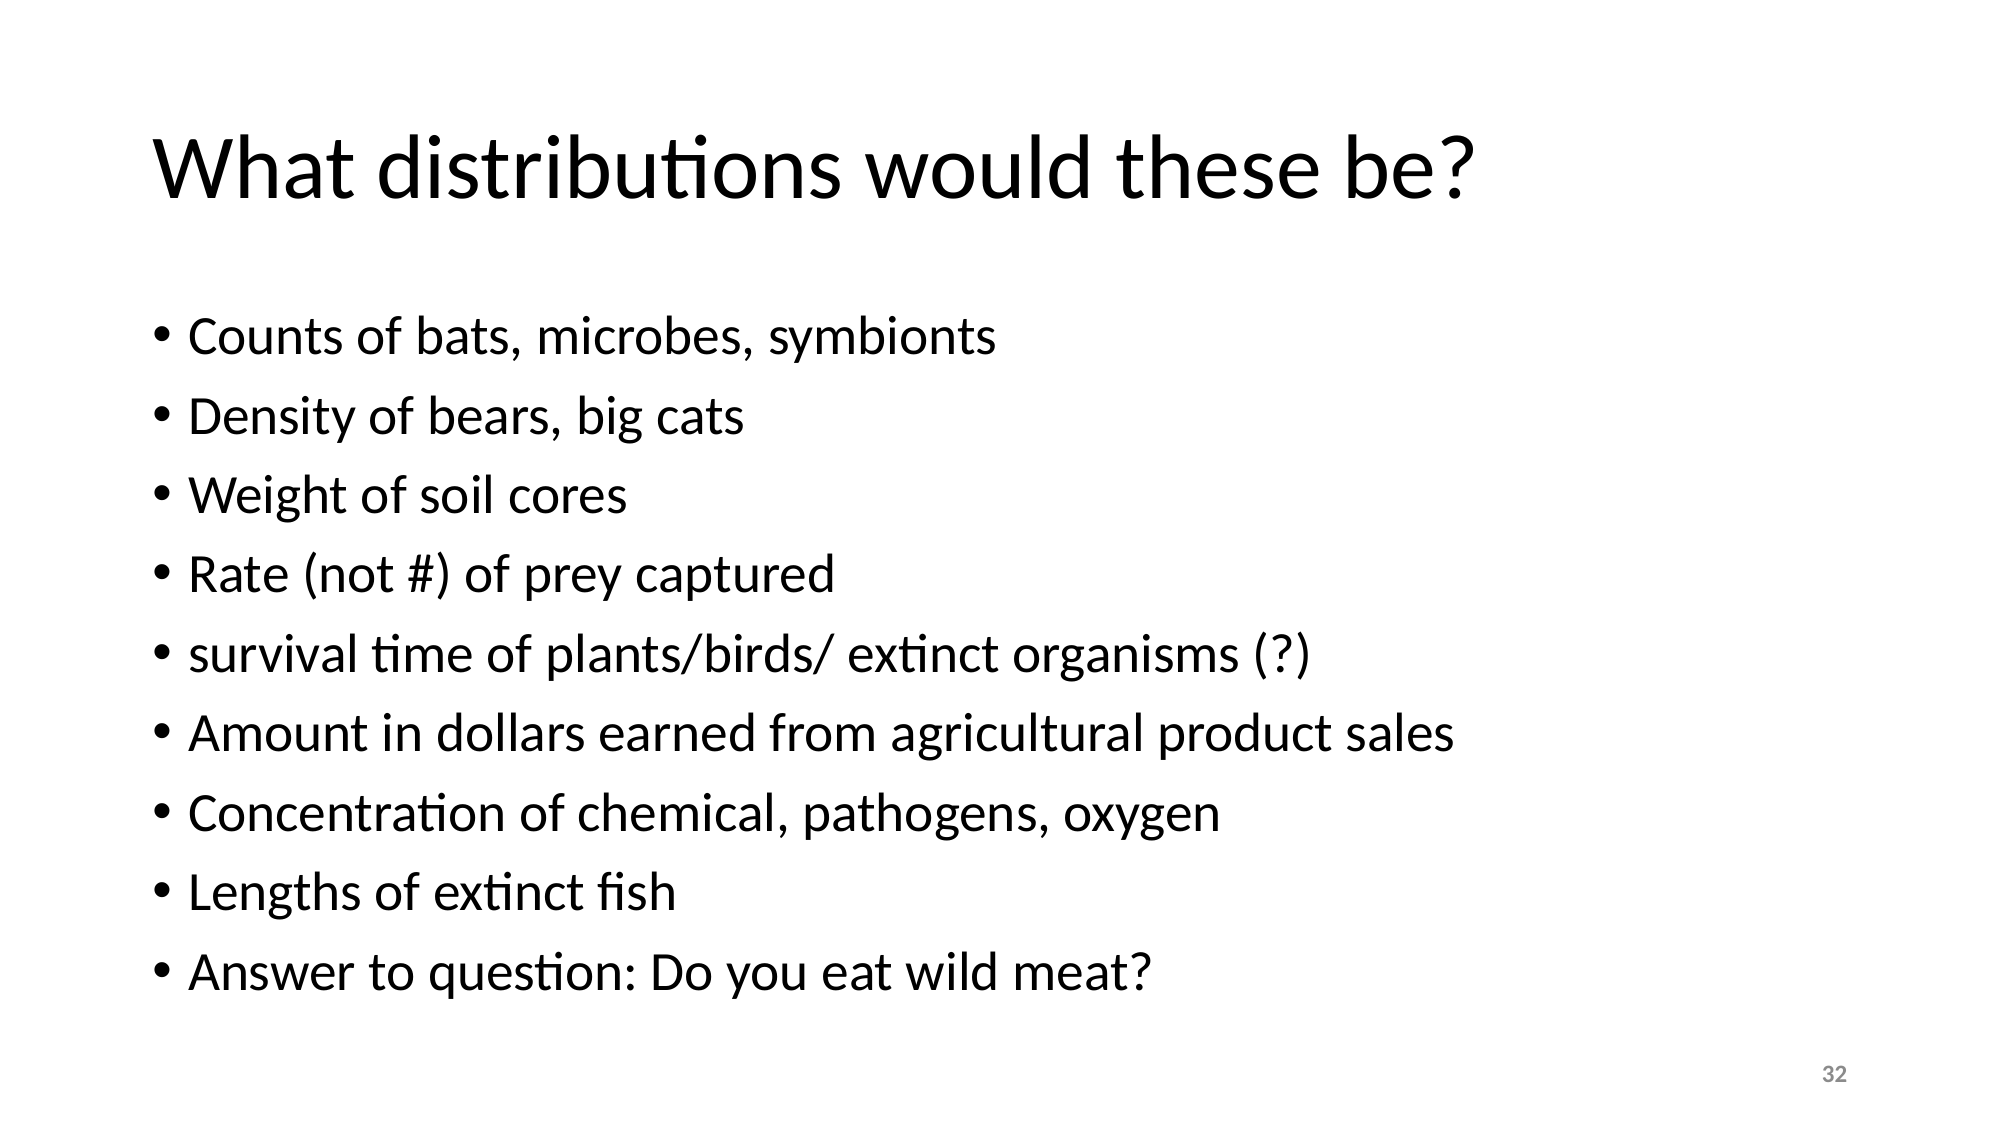

# What distributions would these be?
Counts of bats, microbes, symbionts
Density of bears, big cats
Weight of soil cores
Rate (not #) of prey captured
survival time of plants/birds/ extinct organisms (?)
Amount in dollars earned from agricultural product sales
Concentration of chemical, pathogens, oxygen
Lengths of extinct fish
Answer to question: Do you eat wild meat?

32